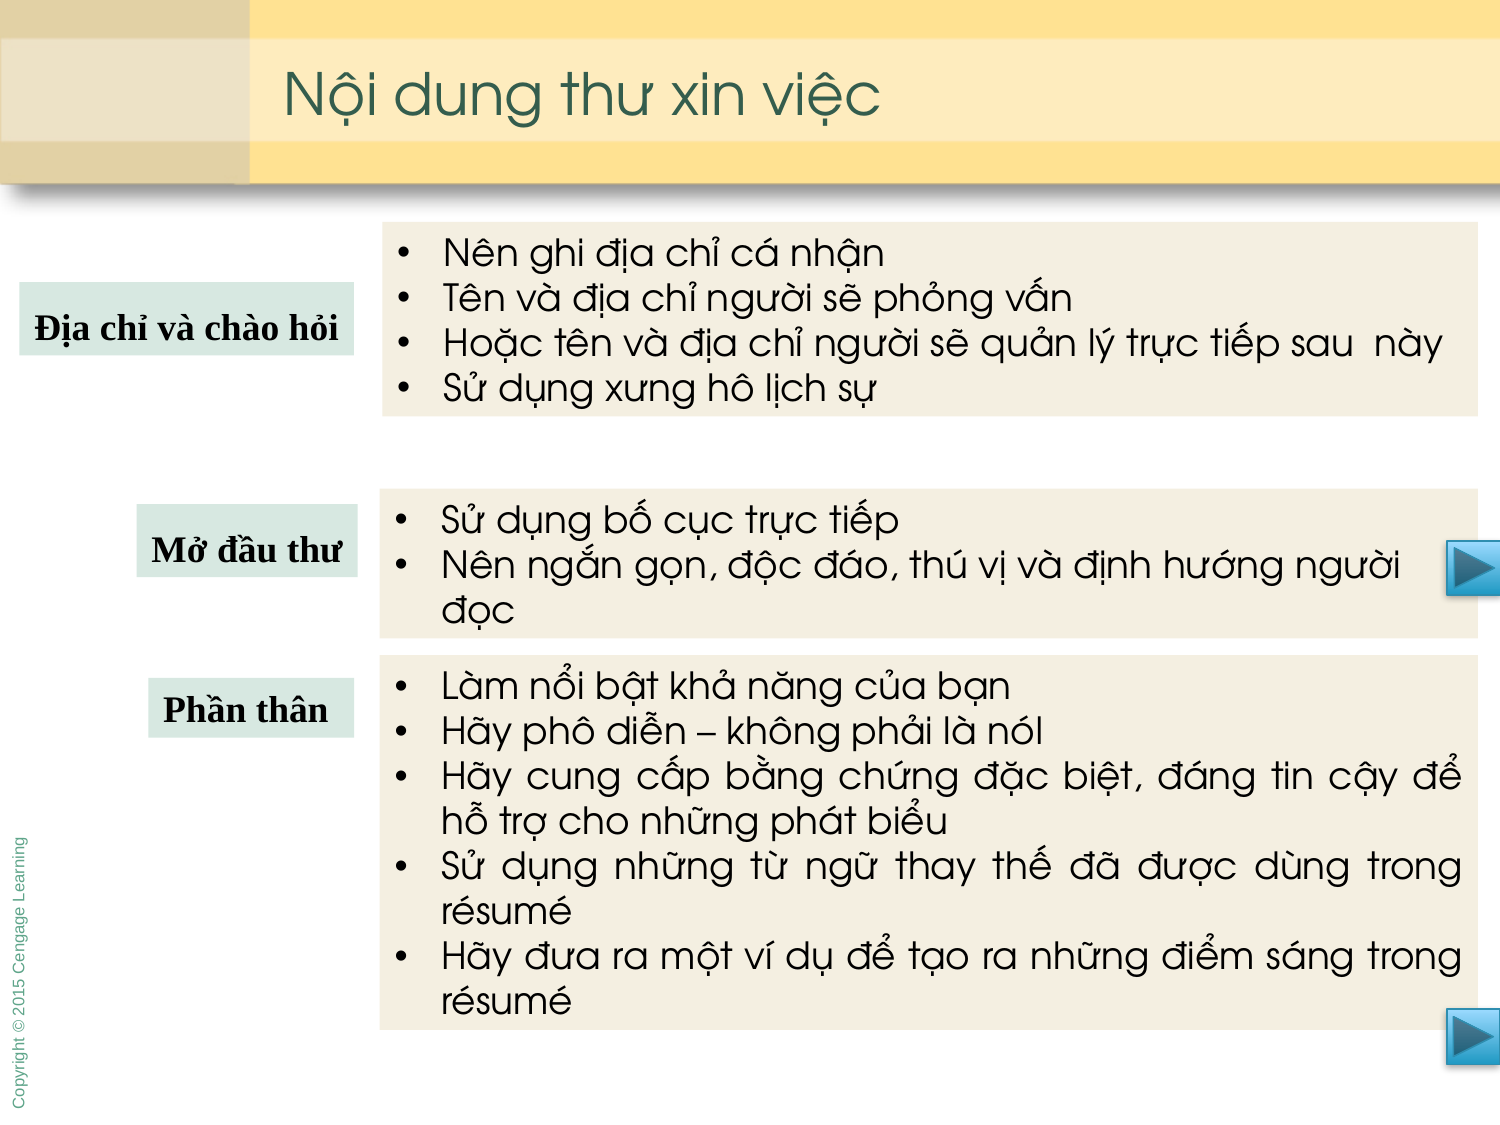

# Nội dung thư xin việc
Nên ghi địa chỉ cá nhận
Tên và địa chỉ người sẽ phỏng vấn
Hoặc tên và địa chỉ người sẽ quản lý trực tiếp sau  này
Sử dụng xưng hô lịch sự
Địa chỉ và chào hỏi
Sử dụng bố cục trực tiếp
Nên ngắn gọn, độc đáo, thú vị và định hướng người đọc
Mở đầu thư

Làm nổi bật khả năng của bạn
Hãy phô diễn – không phải là nóI
Hãy cung cấp bằng chứng đặc biệt, đáng tin cậy để hỗ trợ cho những phát biểu
Sử dụng những từ ngữ thay thế đã được dùng trong résumé
Hãy đưa ra một ví dụ để tạo ra những điểm sáng trong résumé
Phần thân